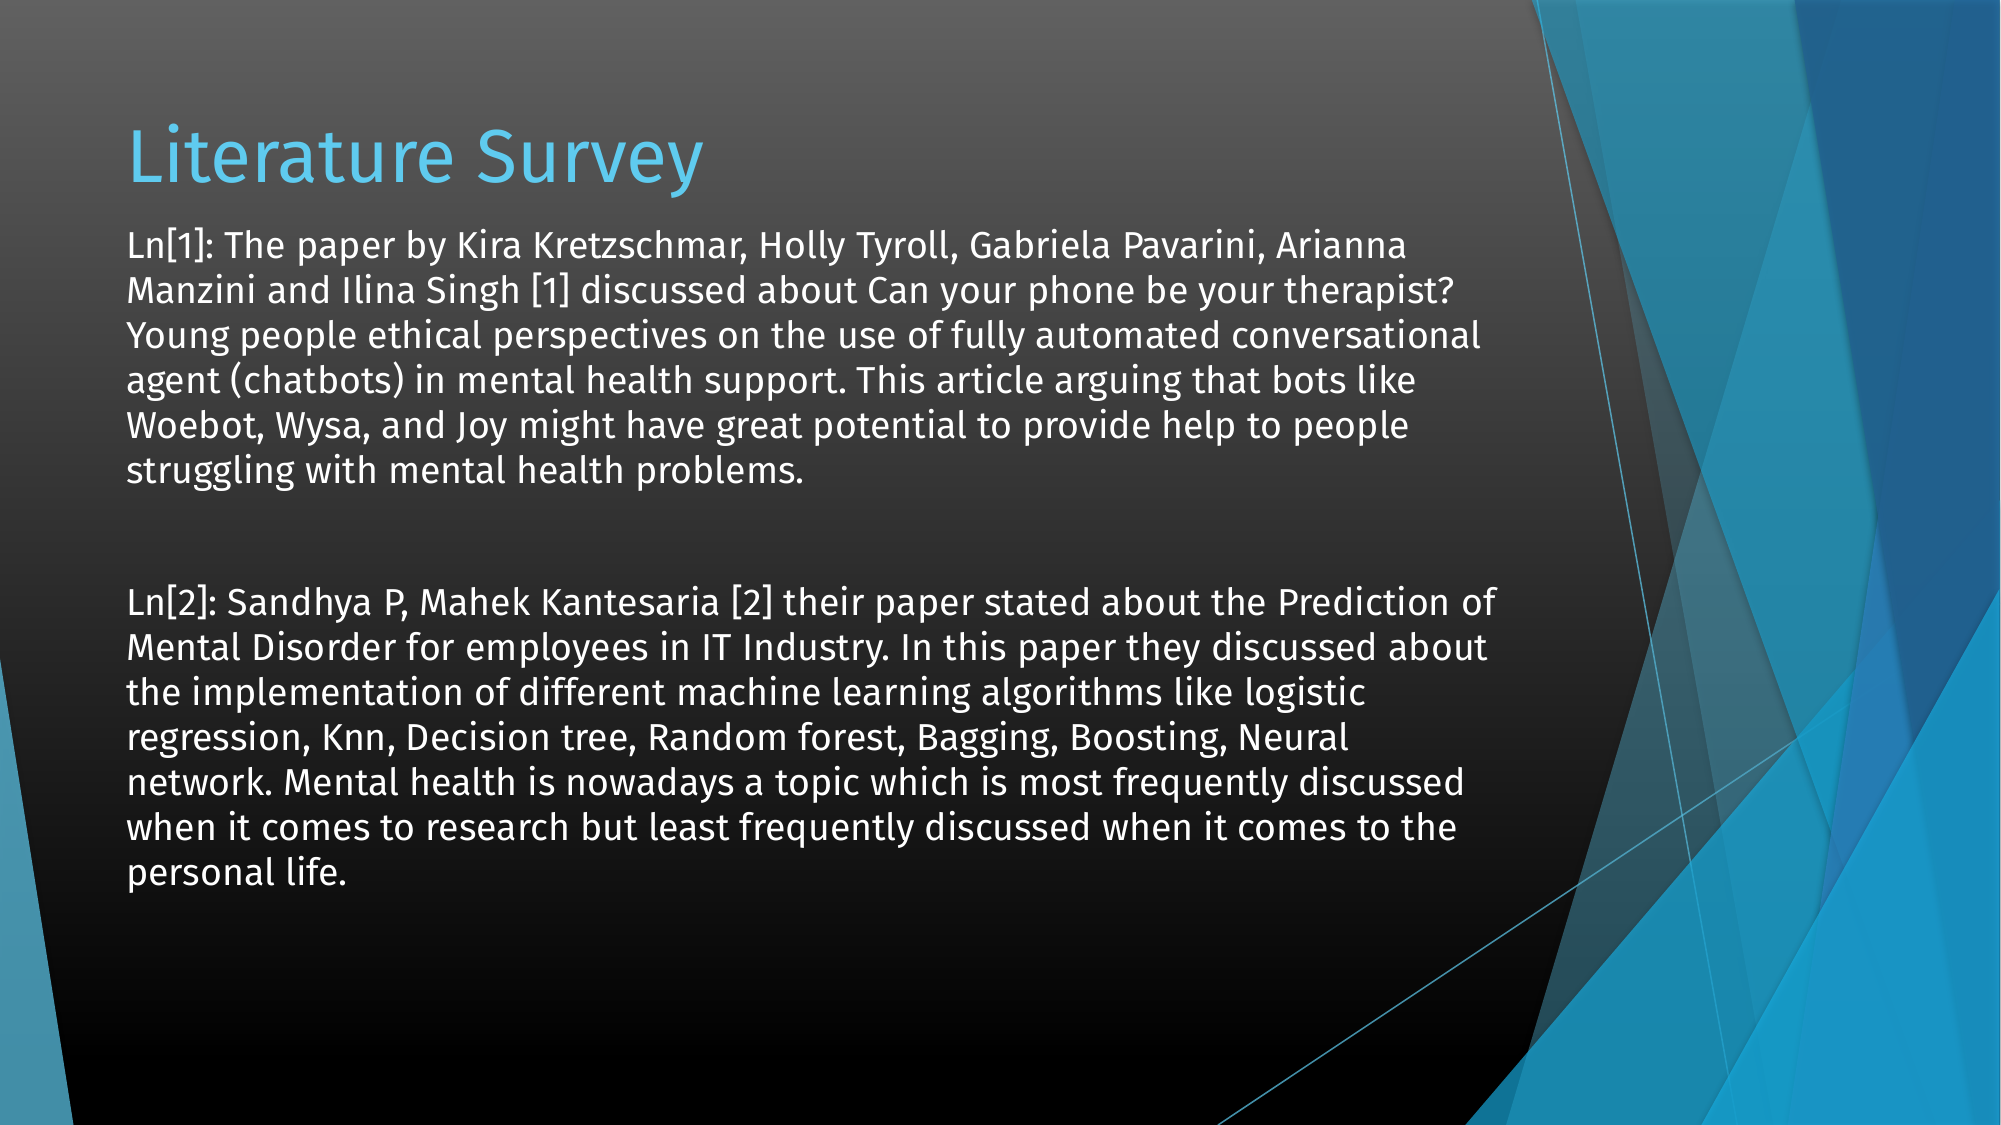

# Literature Survey
Ln[1]: The paper by Kira Kretzschmar, Holly Tyroll, Gabriela Pavarini, Arianna  Manzini and Ilina Singh [1] discussed about Can your phone be your therapist? Young people ethical perspectives on the use of fully automated conversational agent (chatbots) in mental health support. This article arguing that bots like Woebot, Wysa, and Joy might have great potential to provide help to people struggling with mental health problems.

Ln[2]: Sandhya P, Mahek Kantesaria [2] their paper stated about the Prediction of Mental Disorder for employees in IT Industry. In this paper they discussed about the implementation of different machine learning algorithms like logistic regression, Knn, Decision tree, Random forest, Bagging, Boosting, Neural network. Mental health is nowadays a topic which is most frequently discussed when it comes to research but least frequently discussed when it comes to the personal life.